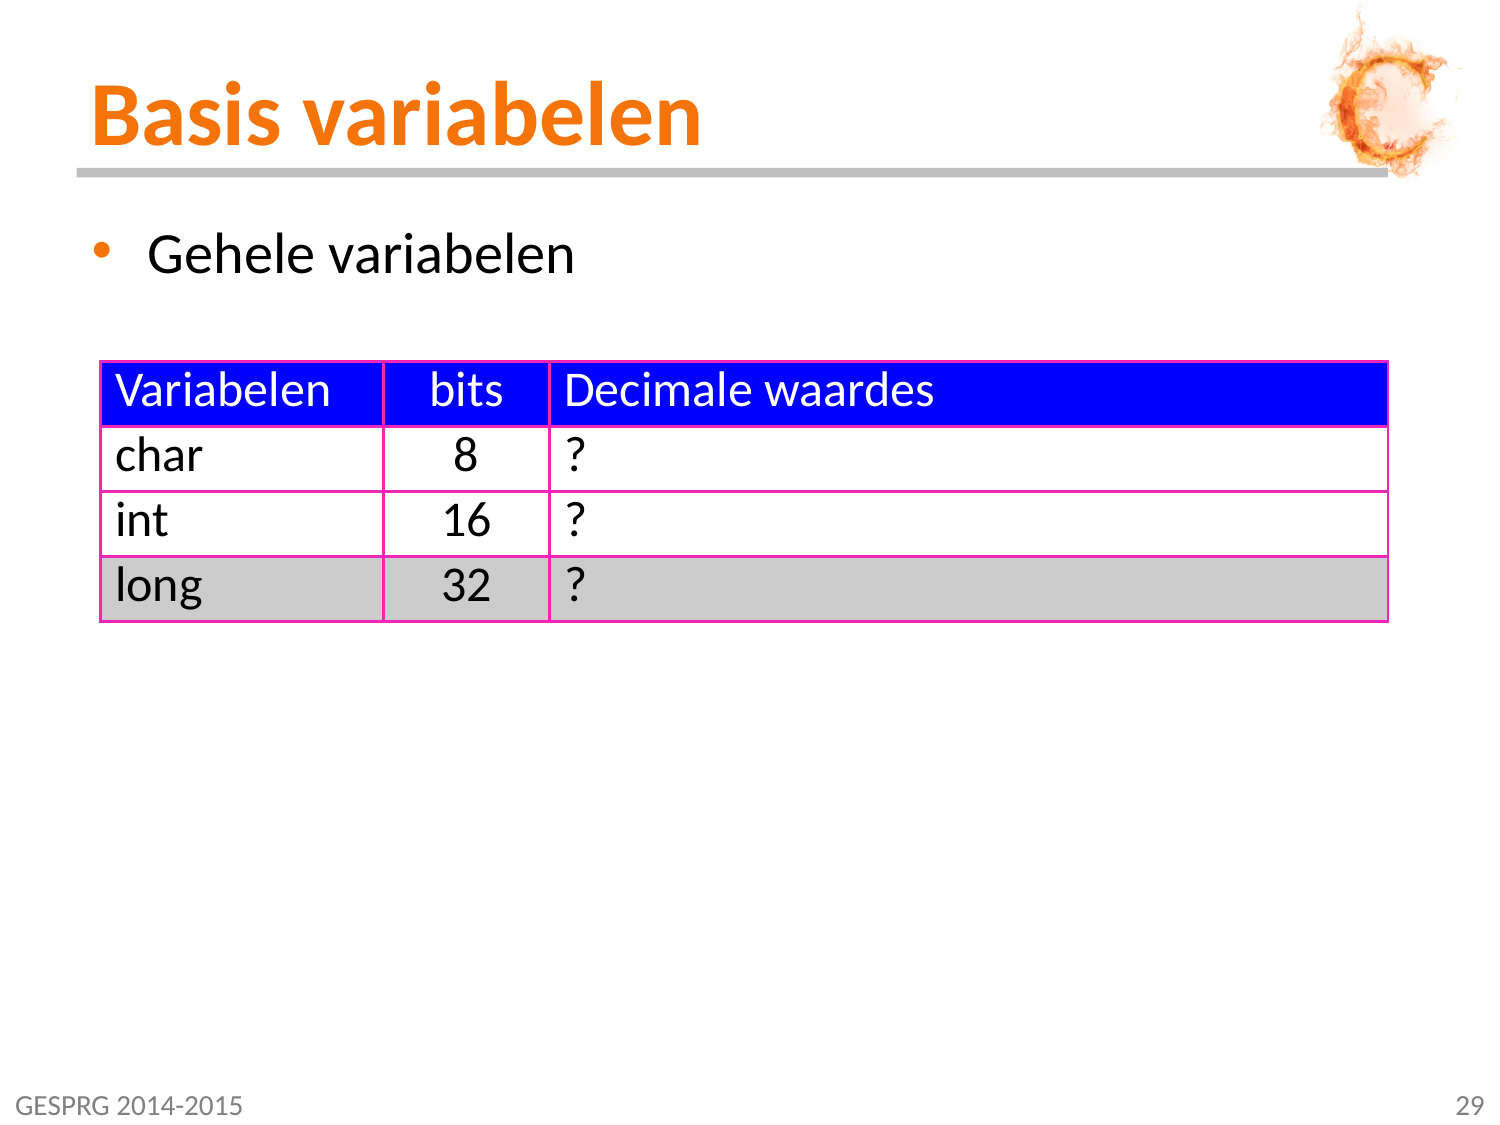

# Basis variabelen
Gehele variabelen
| Variabelen | bits | Decimale waardes |
| --- | --- | --- |
| char | 8 | ? |
| int | 16 | ? |
| long | 32 | ? |
GESPRG 2014-2015
29